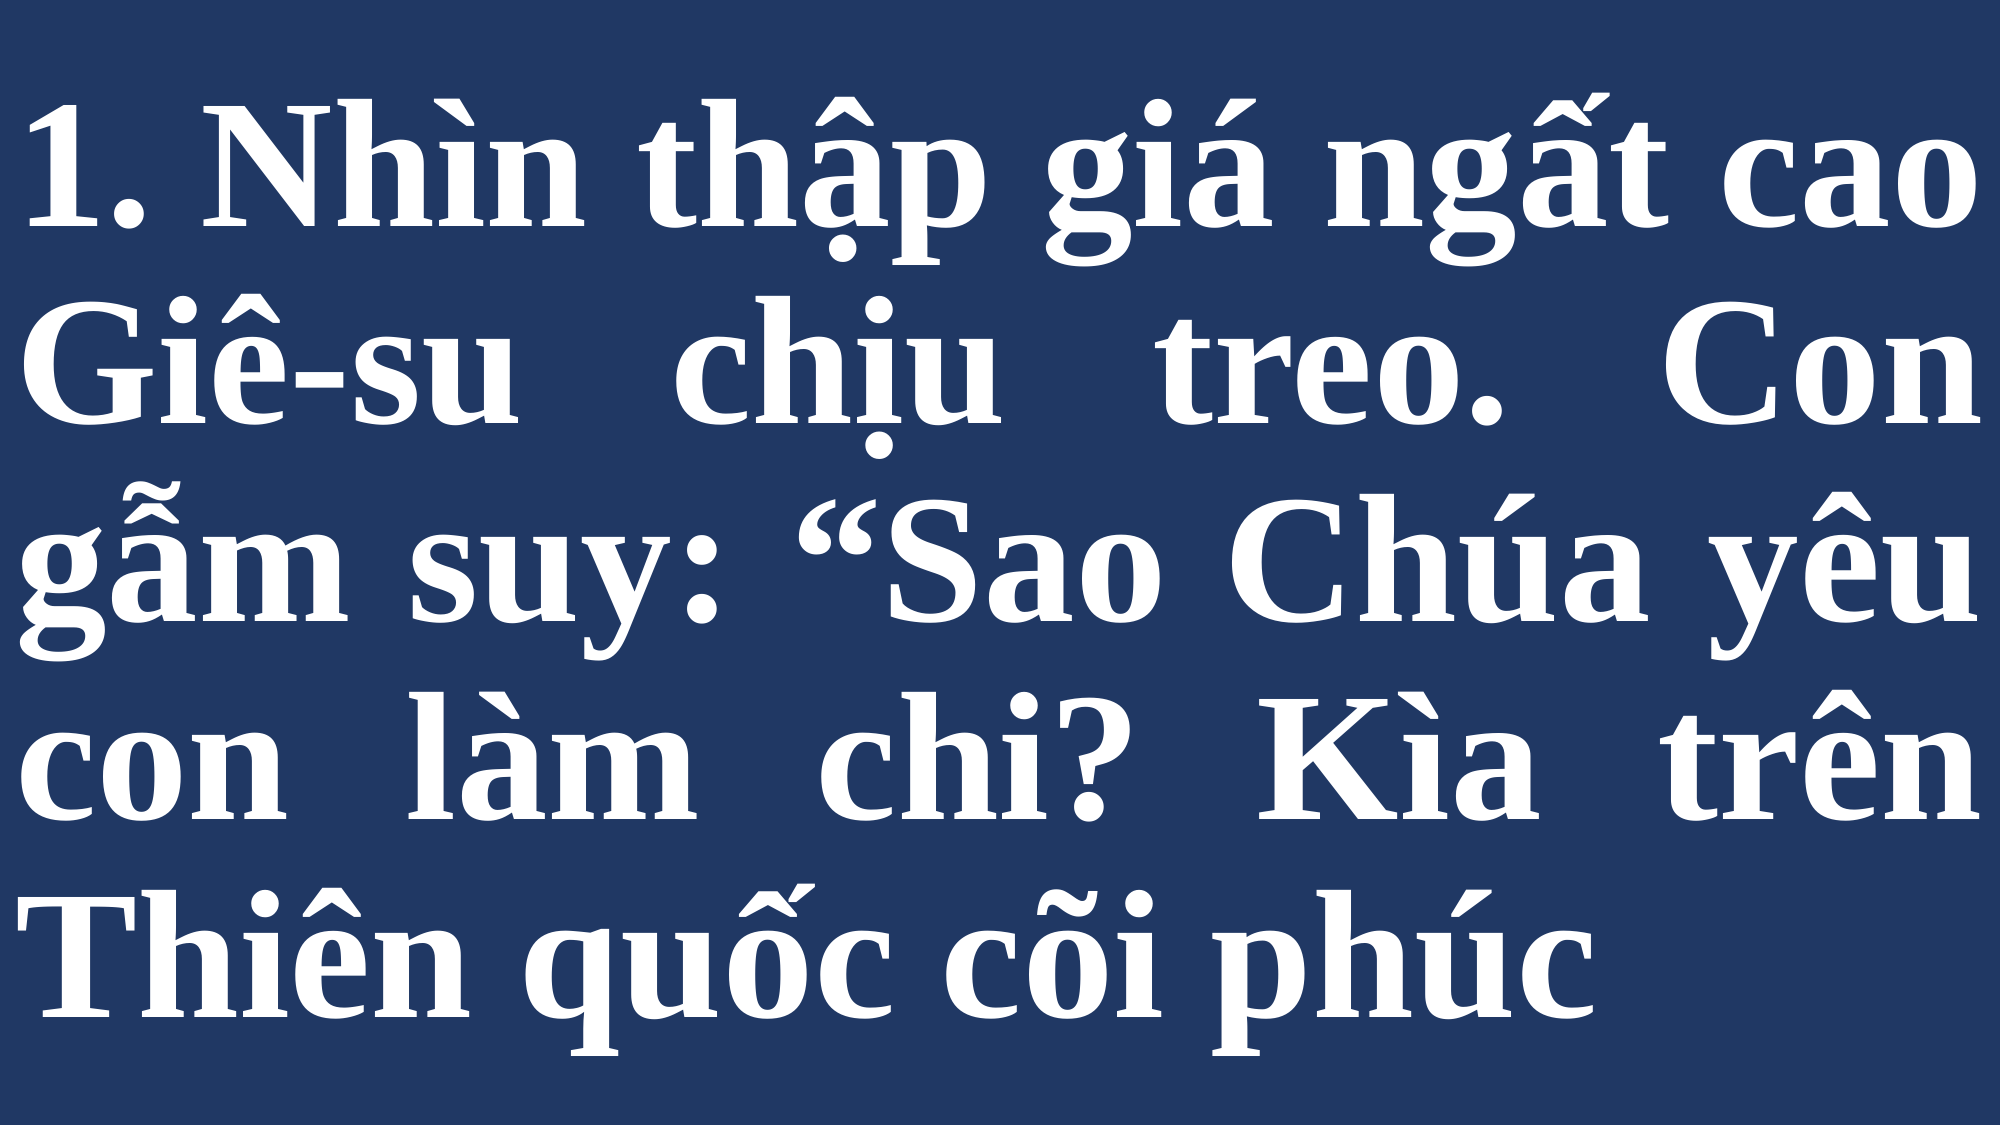

# 1. Nhìn thập giá ngất cao Giê-su chịu treo. Con gẫm suy: “Sao Chúa yêu con làm chi? Kìa trên Thiên quốc cõi phúc